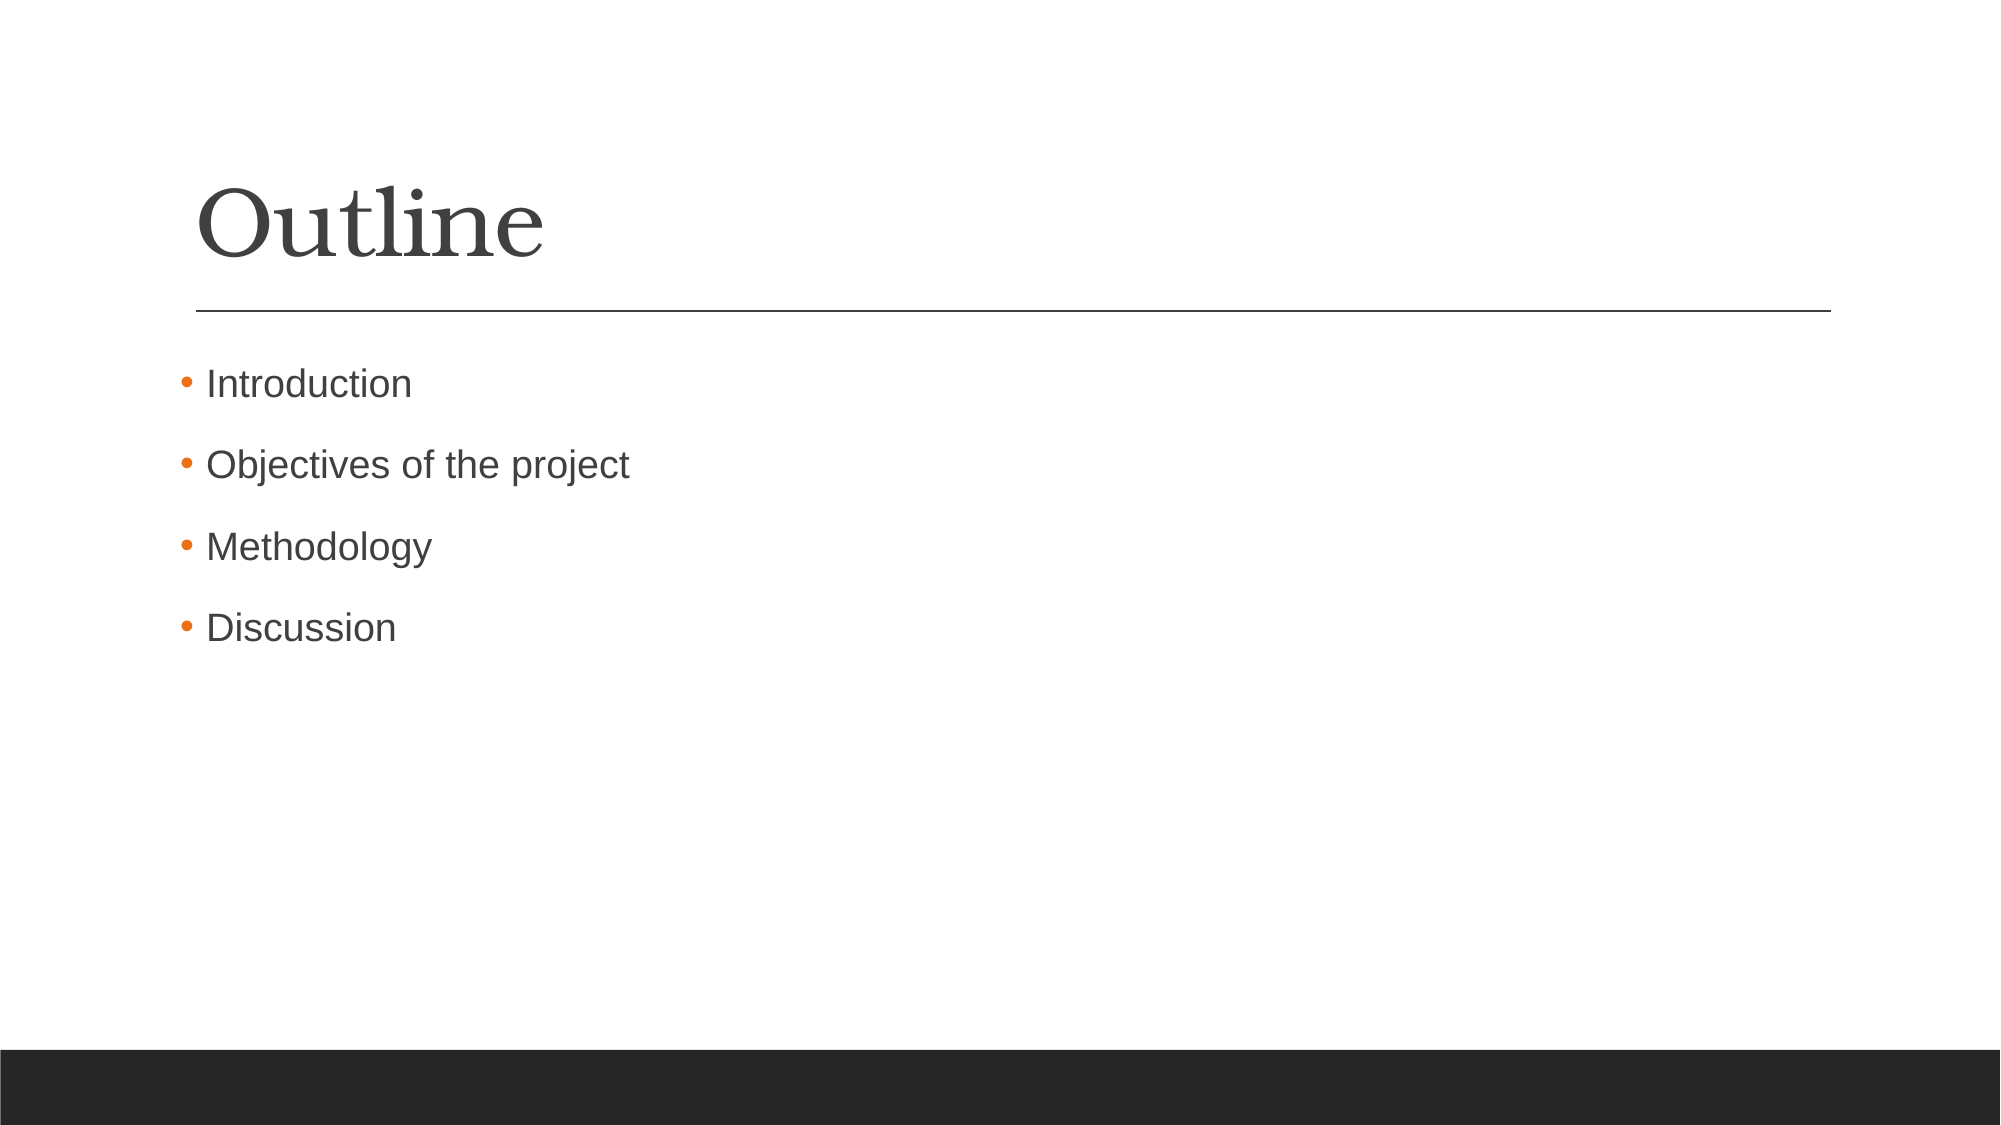

# Outline
 Introduction
 Objectives of the project
 Methodology
 Discussion